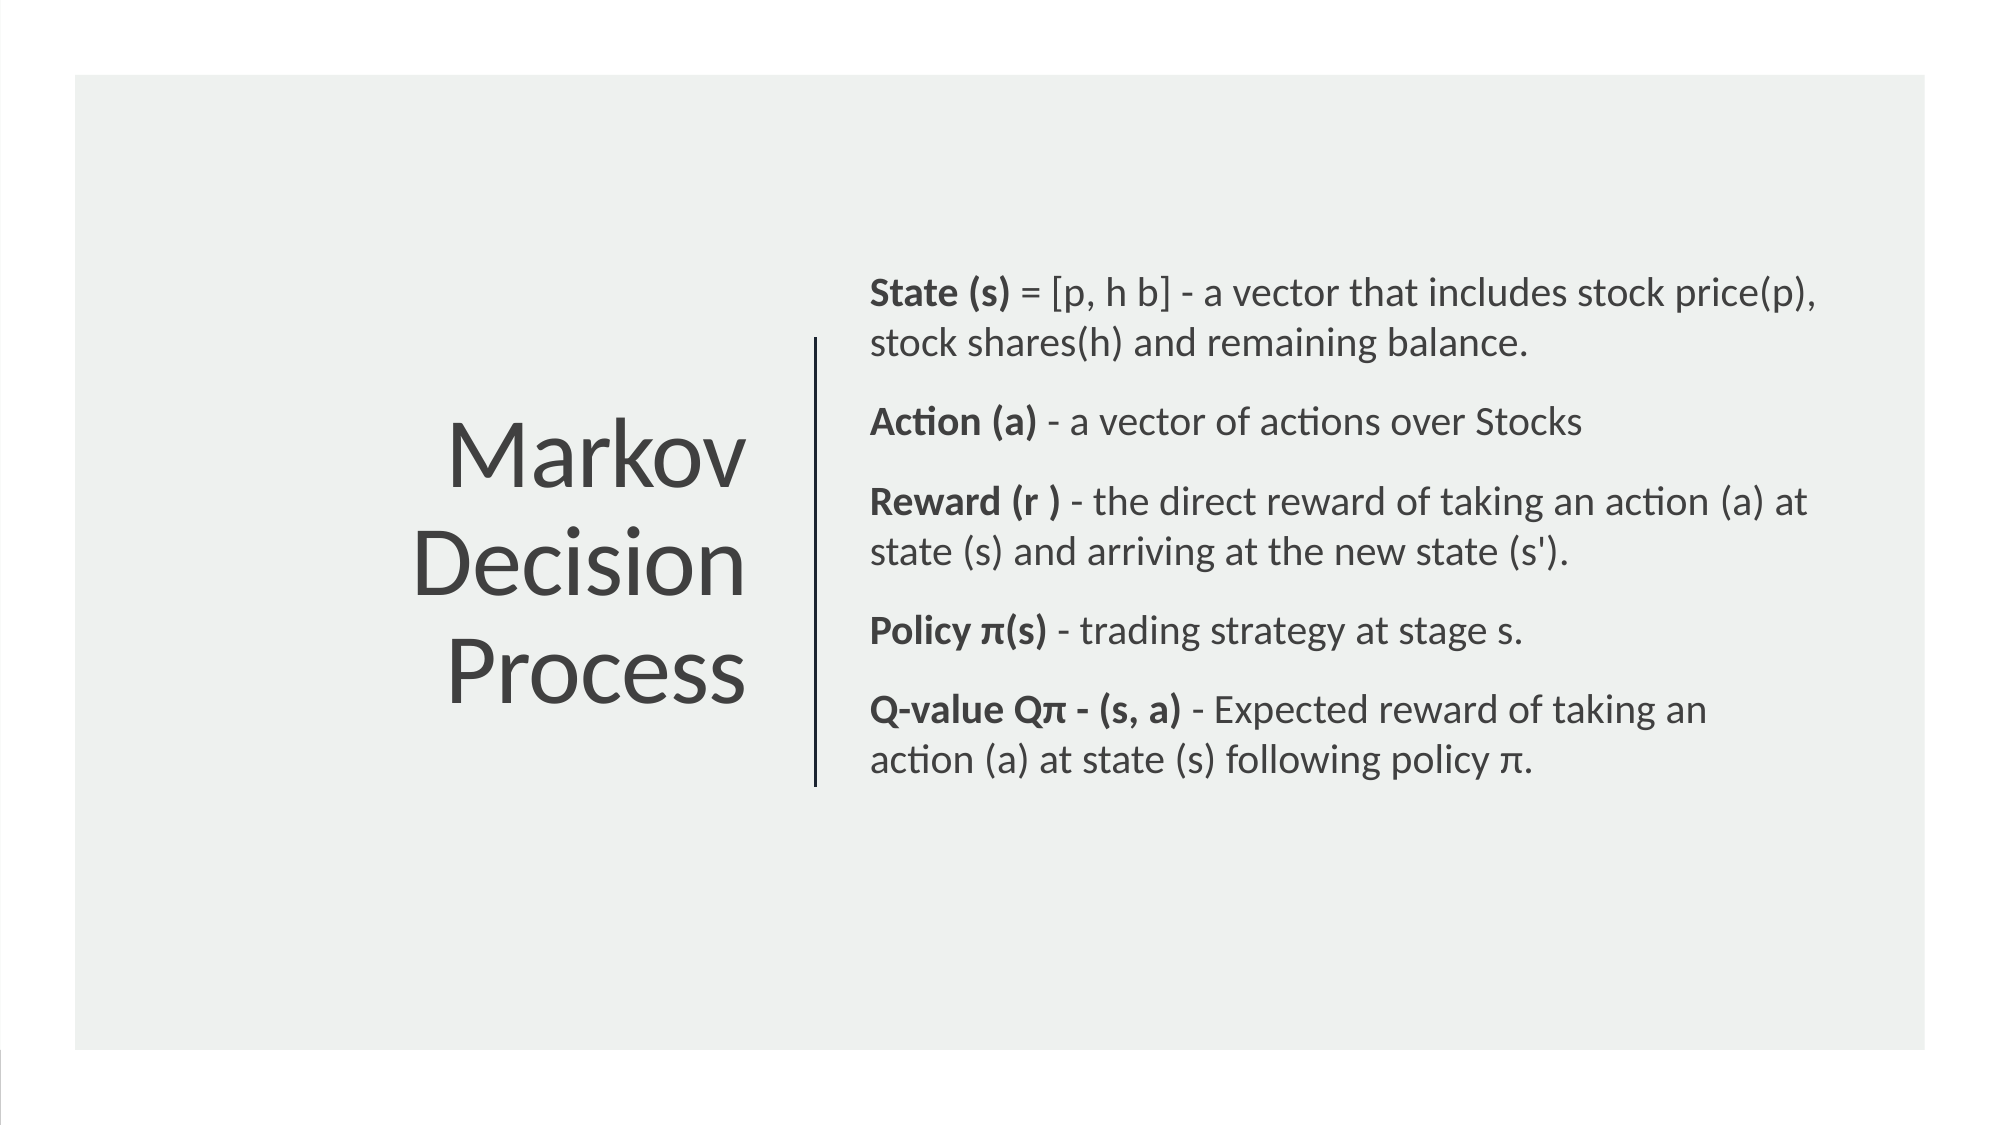

State (s) = [p, h b] - a vector that includes stock price(p), stock shares(h) and remaining balance.
Action (a) - a vector of actions over Stocks
Reward (r ) - the direct reward of taking an action (a) at state (s) and arriving at the new state (s').
Policy π(s) - trading strategy at stage s.
Q-value Qπ - (s, a) - Expected reward of taking an action (a) at state (s) following policy π.

# Markov Decision Process